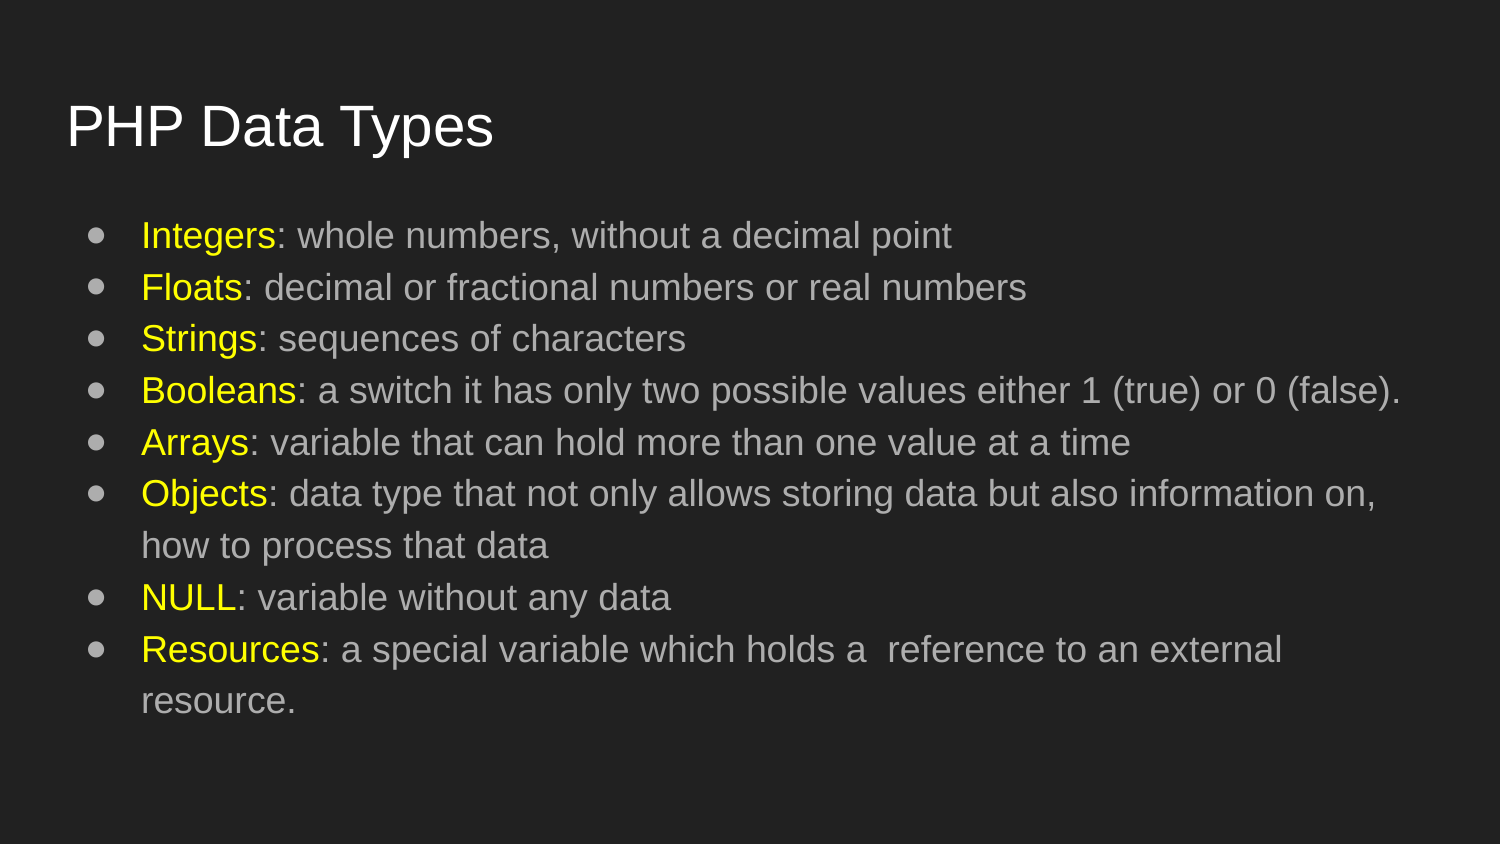

# PHP Data Types
Integers: whole numbers, without a decimal point
Floats: decimal or fractional numbers or real numbers
Strings: sequences of characters
Booleans: a switch it has only two possible values either 1 (true) or 0 (false).
Arrays: variable that can hold more than one value at a time
Objects: data type that not only allows storing data but also information on, how to process that data
NULL: variable without any data
Resources: a special variable which holds a  reference to an external resource.